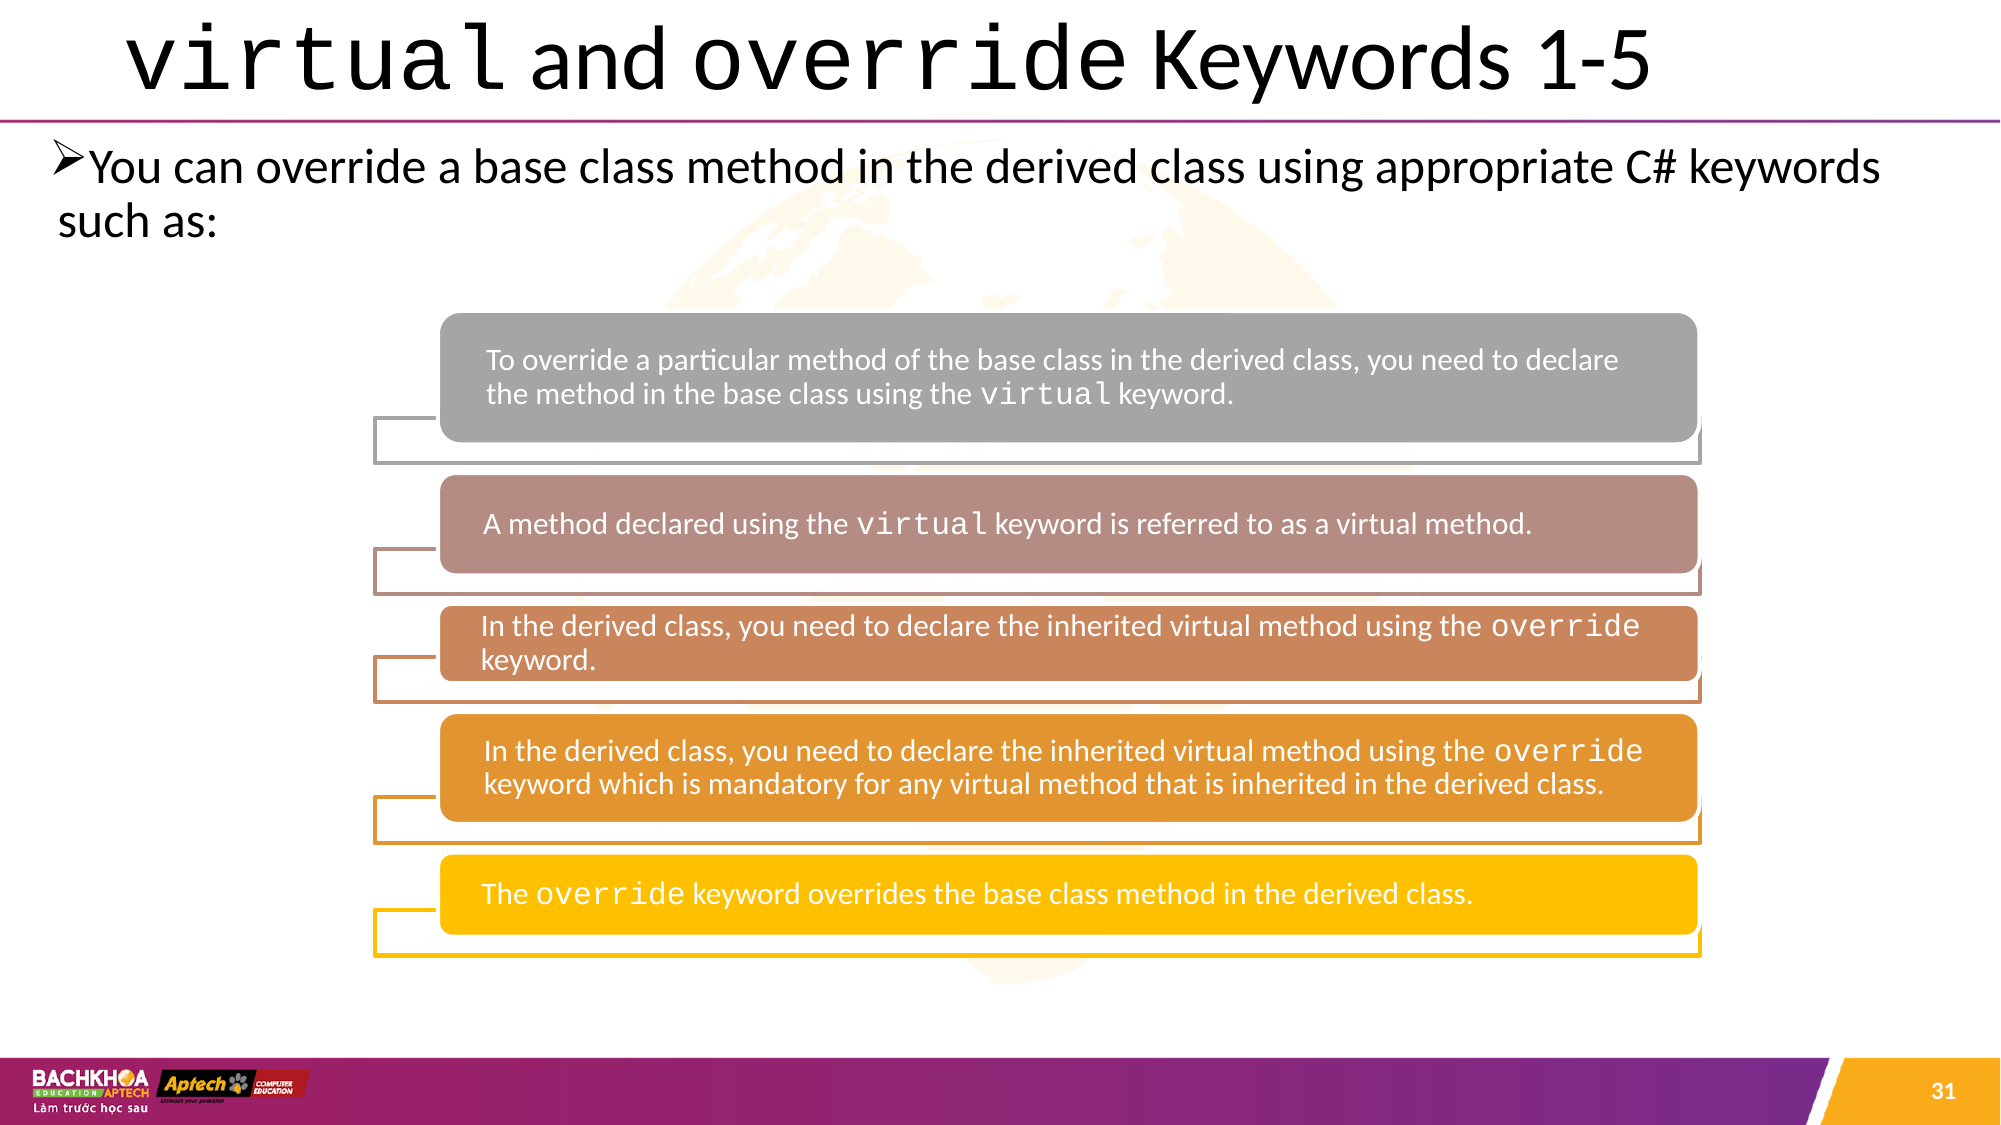

# virtual and override Keywords 1-5
You can override a base class method in the derived class using appropriate C# keywords such as:

To override a particular method of the base class in the derived class, you need to declare the method in the base class using the virtual keyword.
A method declared using the virtual keyword is referred to as a virtual method.
In the derived class, you need to declare the inherited virtual method using the override keyword.
In the derived class, you need to declare the inherited virtual method using the override keyword which is mandatory for any virtual method that is inherited in the derived class.
The override keyword overrides the base class method in the derived class.
31